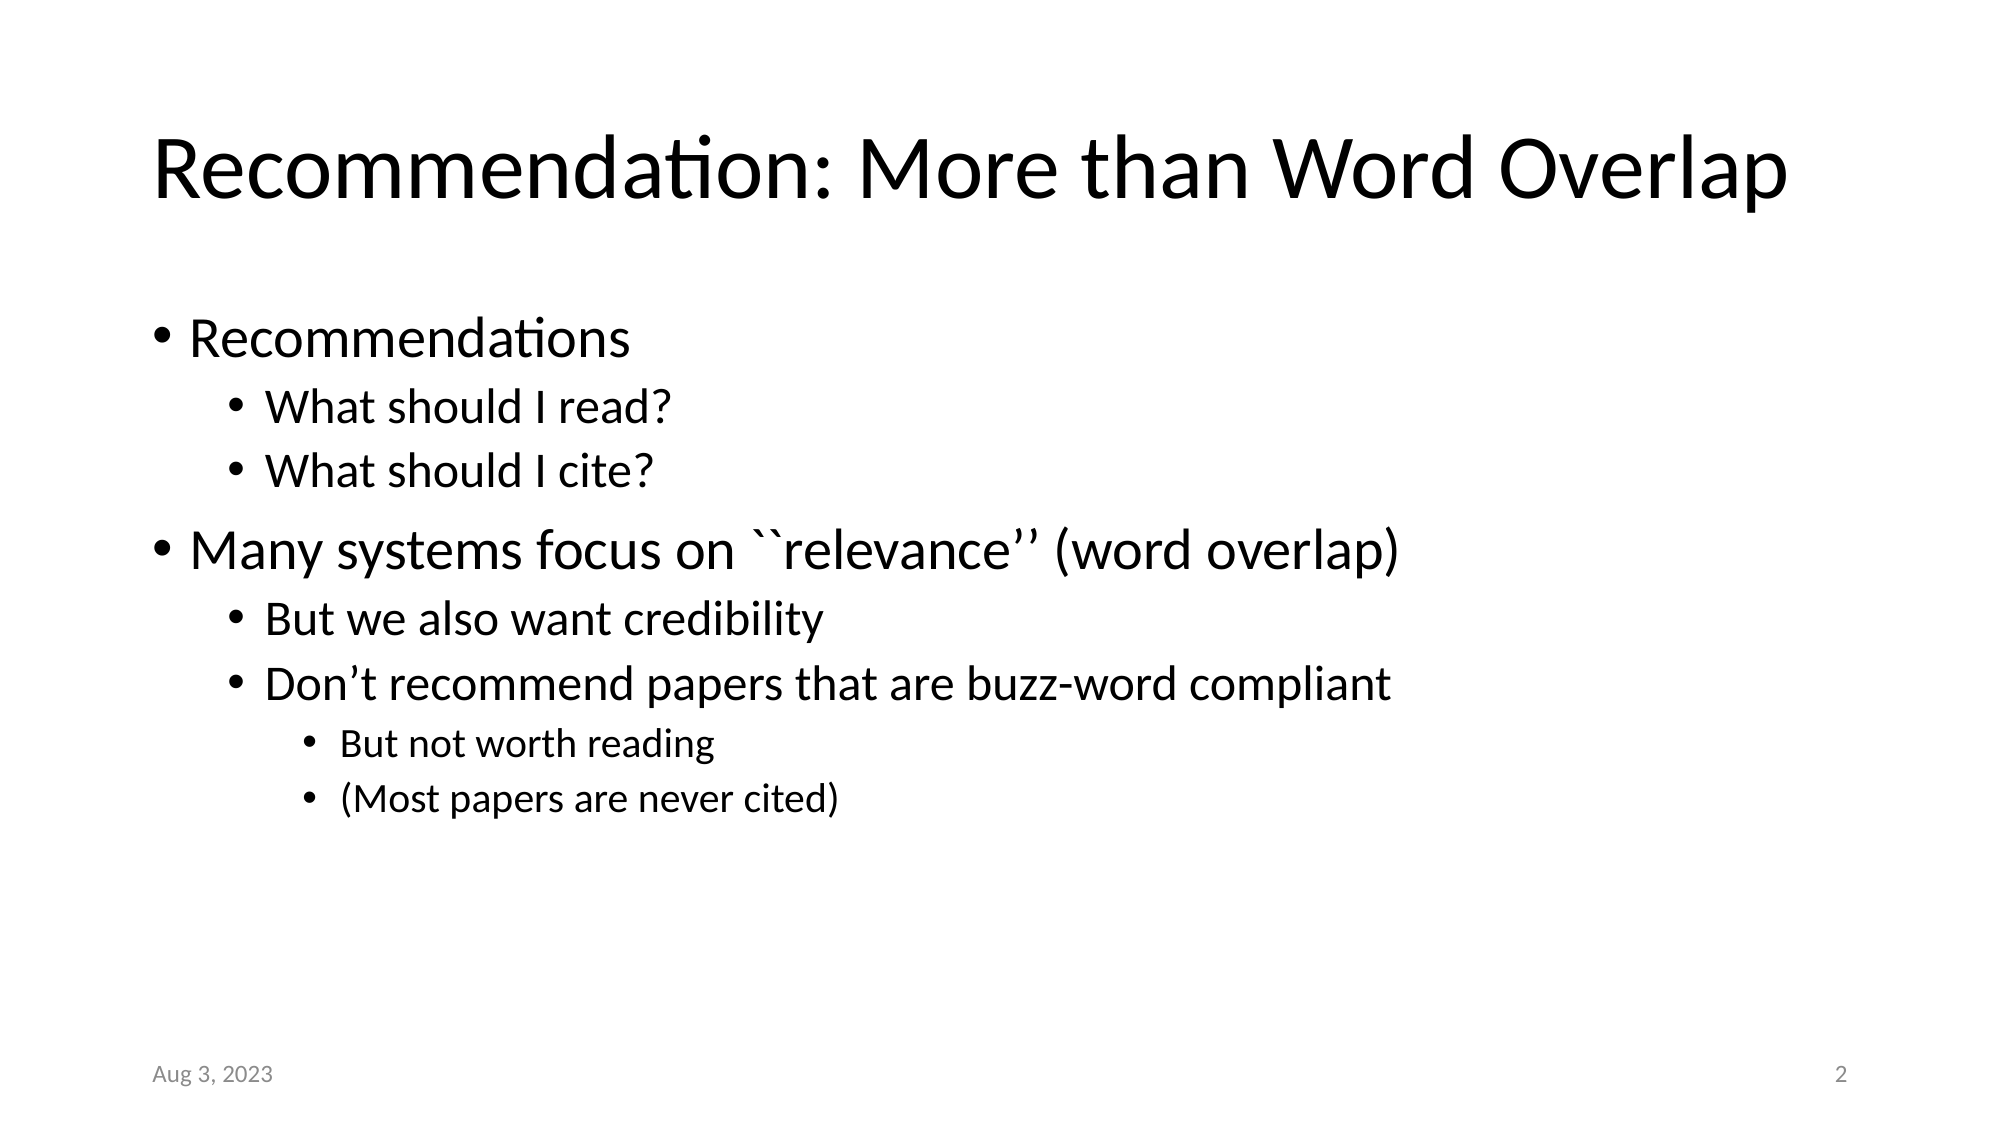

# Recommendation: More than Word Overlap
Recommendations
What should I read?
What should I cite?
Many systems focus on ``relevance’’ (word overlap)
But we also want credibility
Don’t recommend papers that are buzz-word compliant
But not worth reading
(Most papers are never cited)
Aug 3, 2023
2